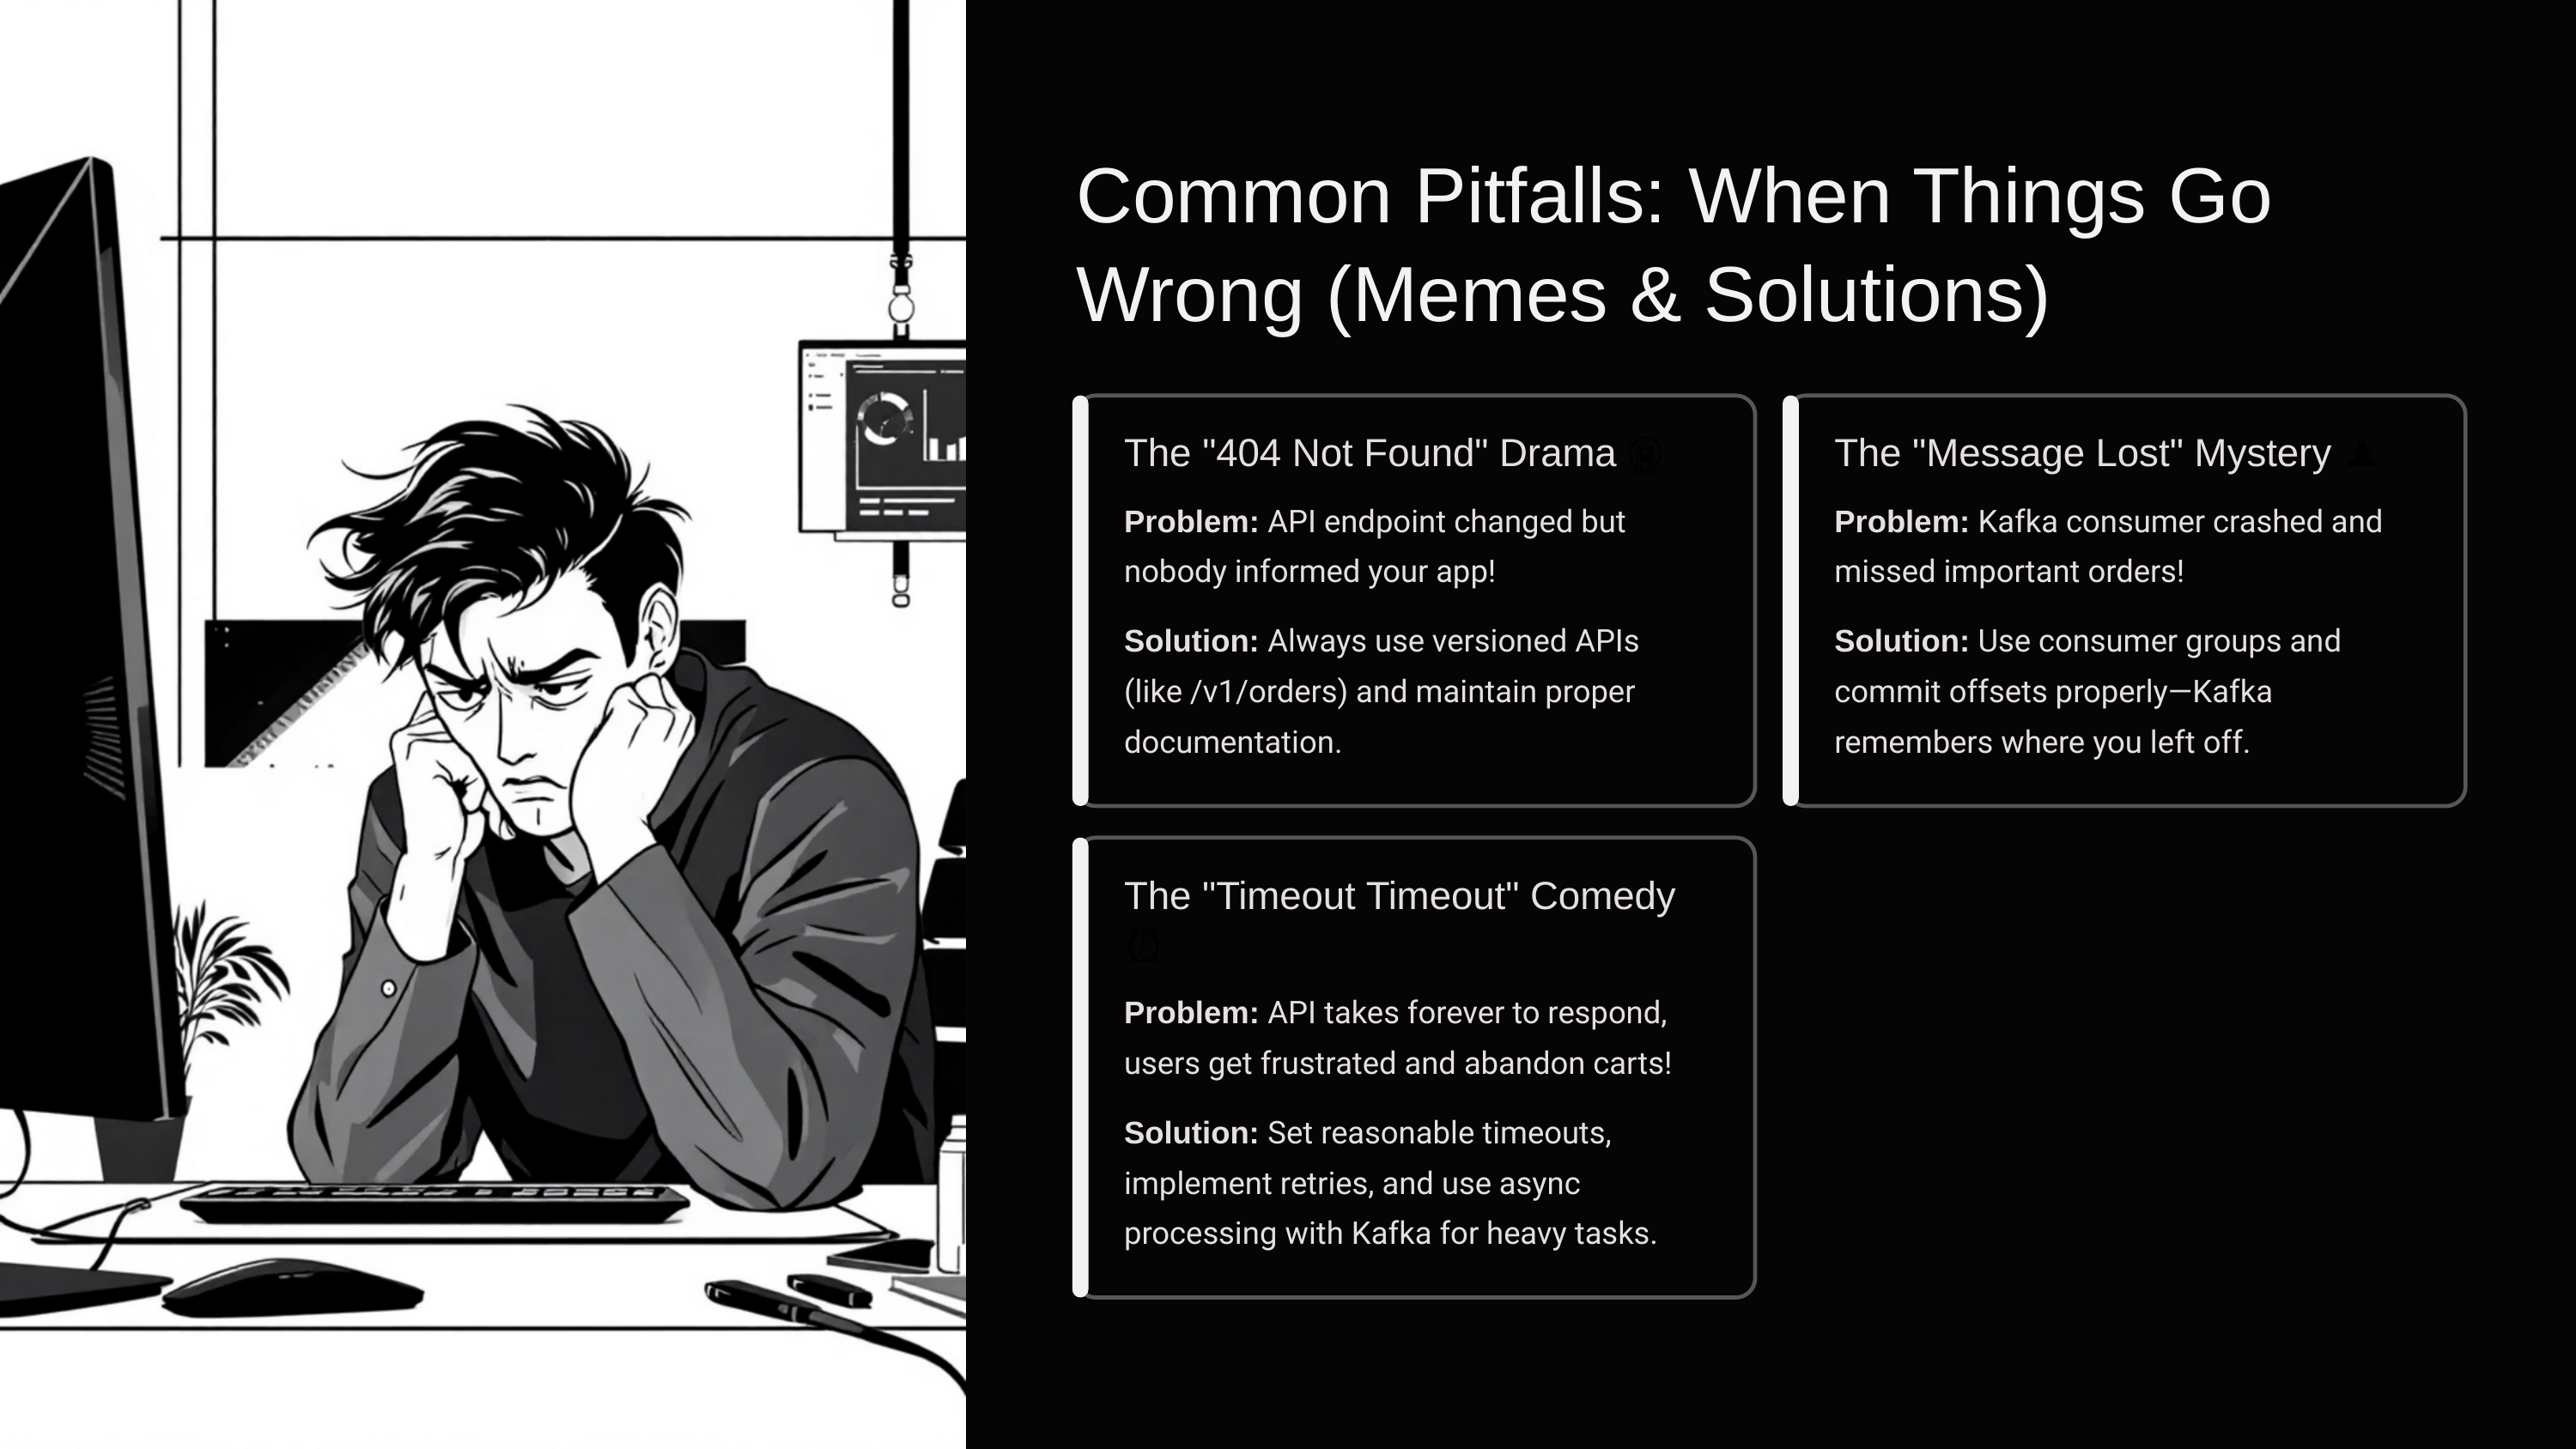

Common Pitfalls: When Things Go Wrong (Memes & Solutions)

The "404 Not Found" Drama 😭
The "Message Lost" Mystery 🕵️
Problem: API endpoint changed but nobody informed your app!
Problem: Kafka consumer crashed and missed important orders!
Solution: Always use versioned APIs (like /v1/orders) and maintain proper documentation.
Solution: Use consumer groups and commit offsets properly—Kafka remembers where you left off.

The "Timeout Timeout" Comedy ⏰
Problem: API takes forever to respond, users get frustrated and abandon carts!
Solution: Set reasonable timeouts, implement retries, and use async processing with Kafka for heavy tasks.